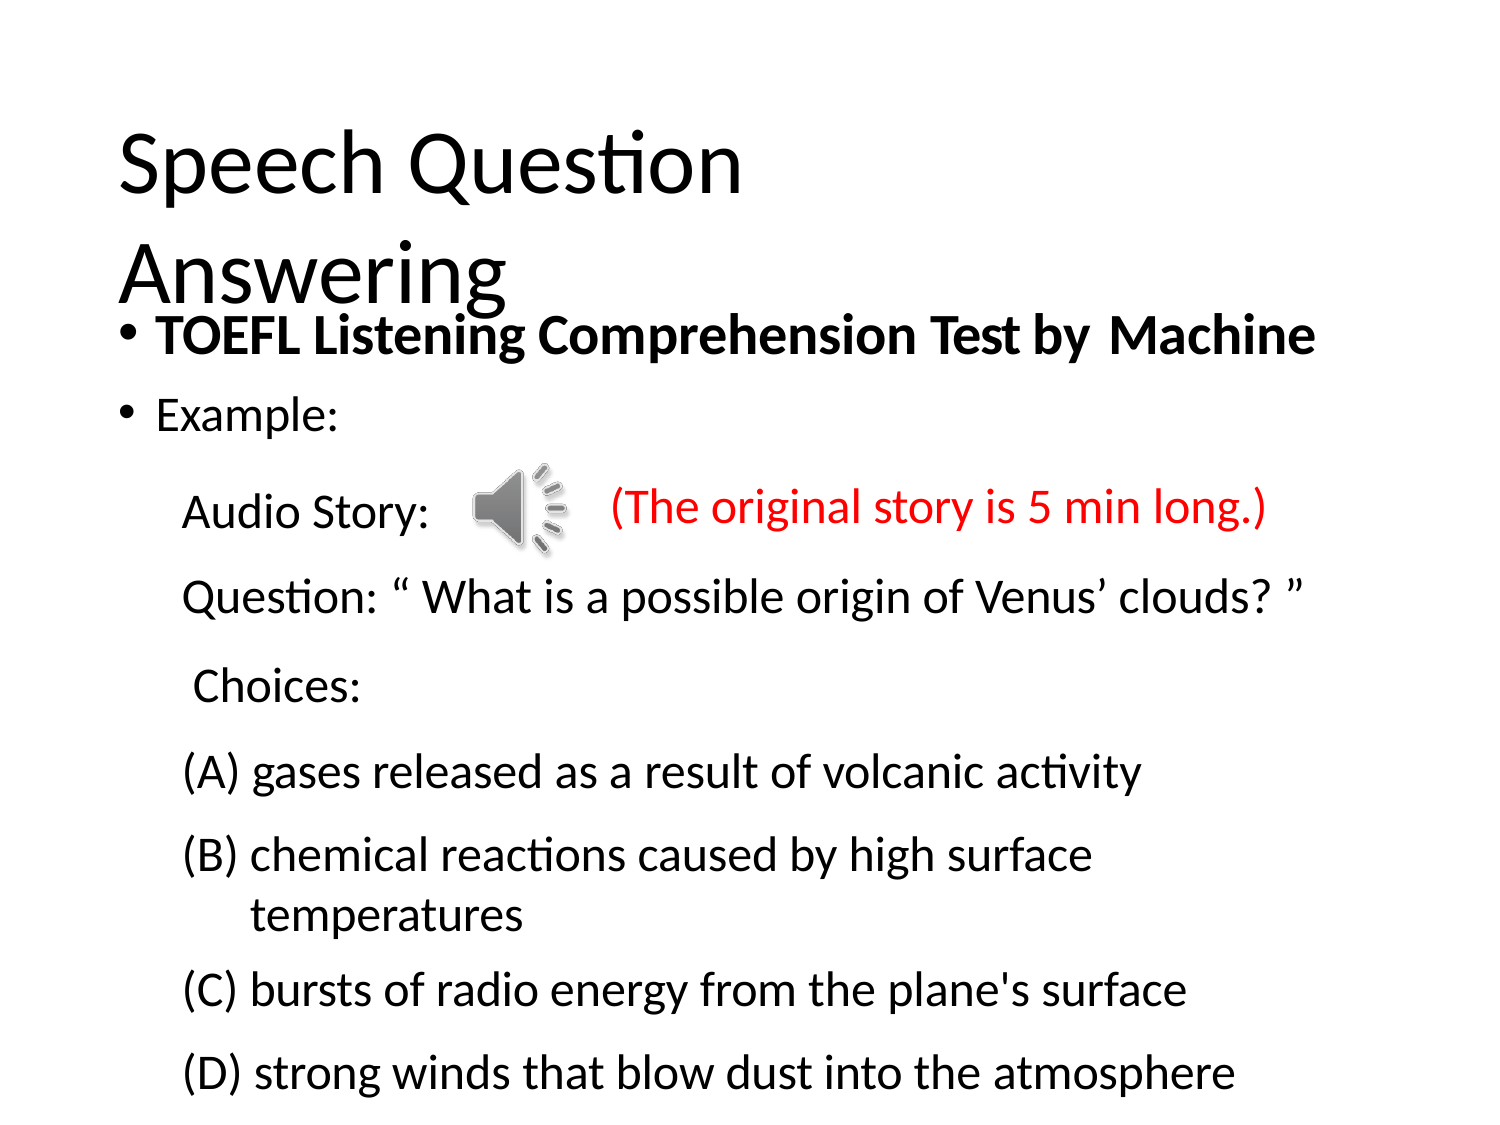

# Speech Question Answering
TOEFL Listening Comprehension Test by Machine
Example:

(The original story is 5 min long.)
Audio Story:
Question: “ What is a possible origin of Venus’ clouds? ”  Choices:
gases released as a result of volcanic activity
chemical reactions caused by high surface temperatures
bursts of radio energy from the plane's surface
strong winds that blow dust into the atmosphere